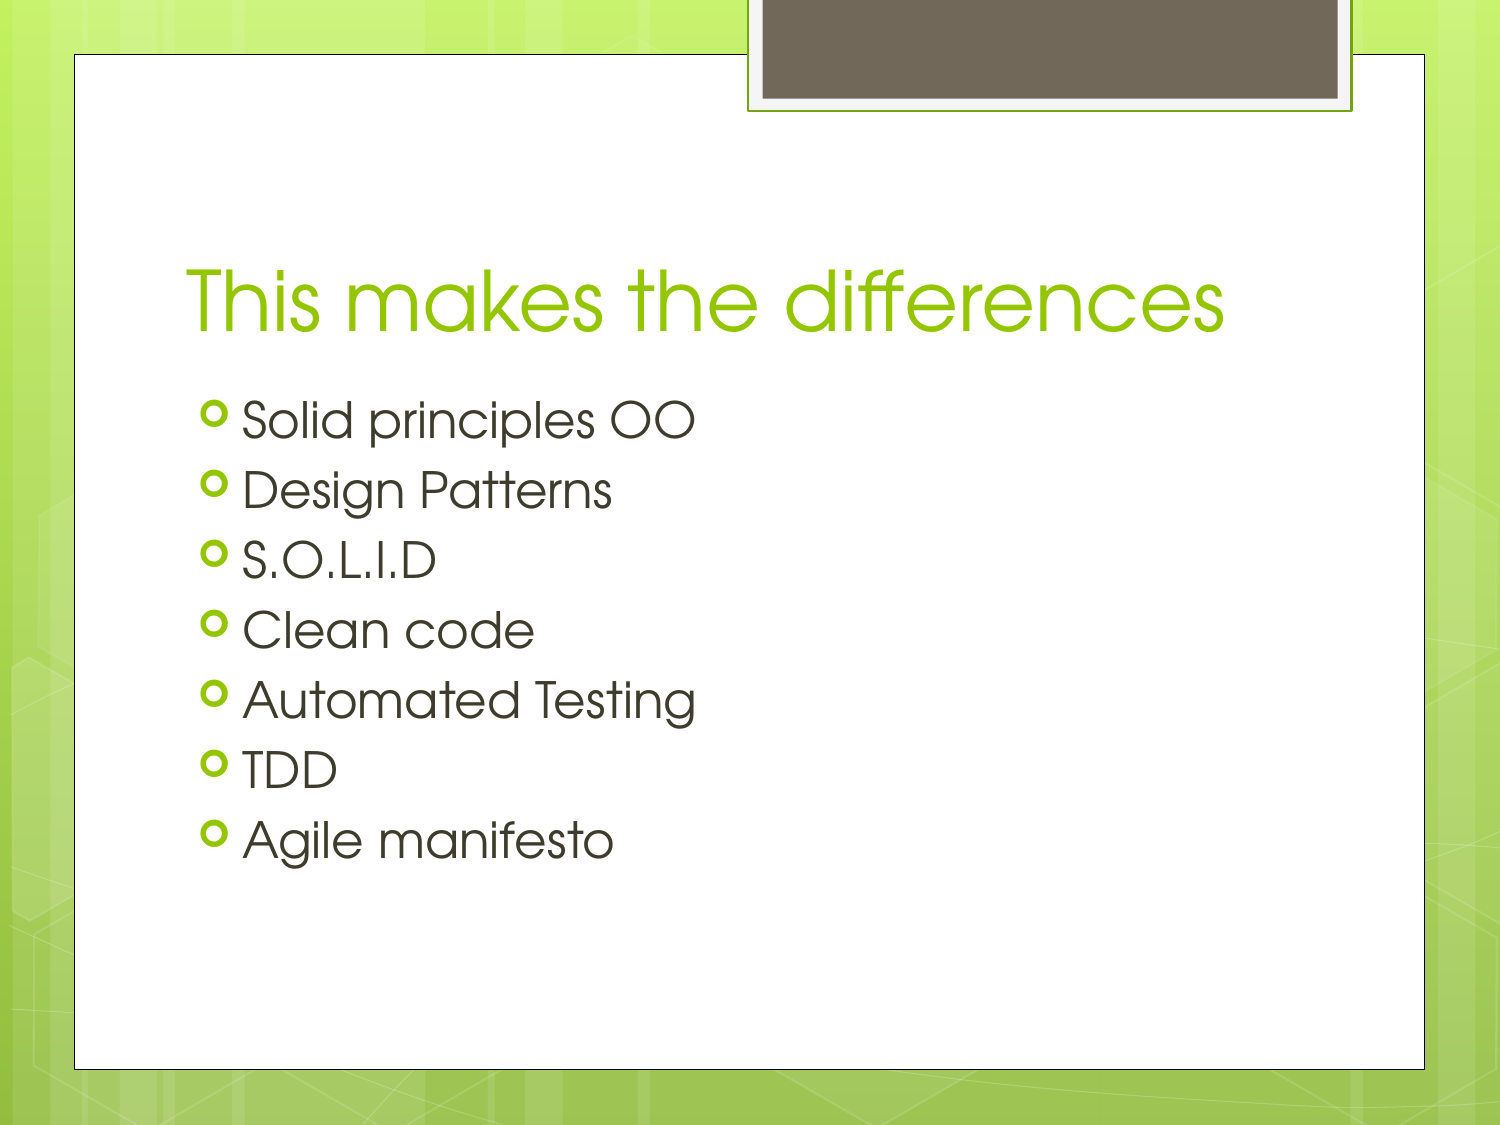

# This makes the differences
Solid principles OO
Design Patterns
S.O.L.I.D
Clean code
Automated Testing
TDD
Agile manifesto